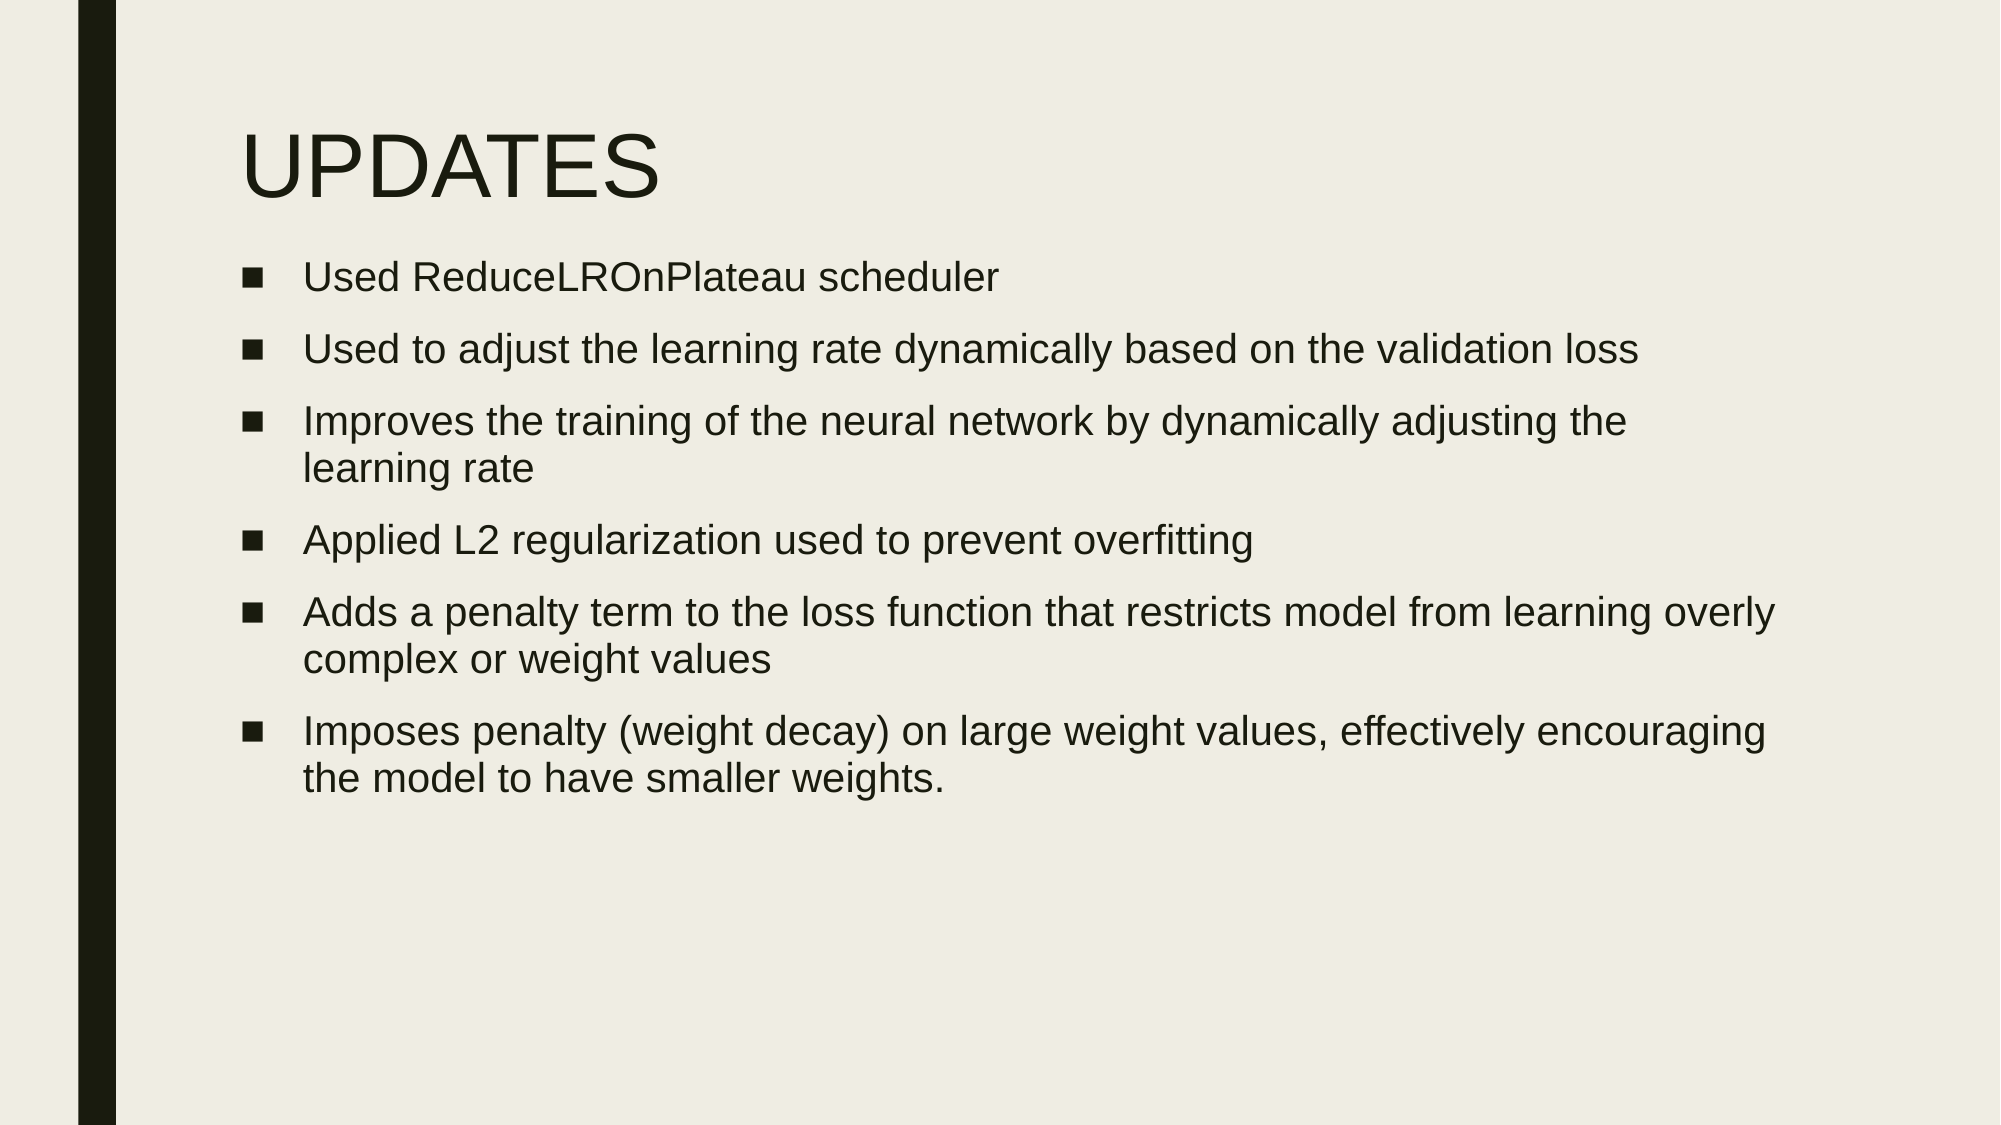

# UPDATES
Used ReduceLROnPlateau scheduler
Used to adjust the learning rate dynamically based on the validation loss
Improves the training of the neural network by dynamically adjusting the learning rate
Applied L2 regularization used to prevent overfitting
Adds a penalty term to the loss function that restricts model from learning overly complex or weight values
Imposes penalty (weight decay) on large weight values, effectively encouraging the model to have smaller weights.